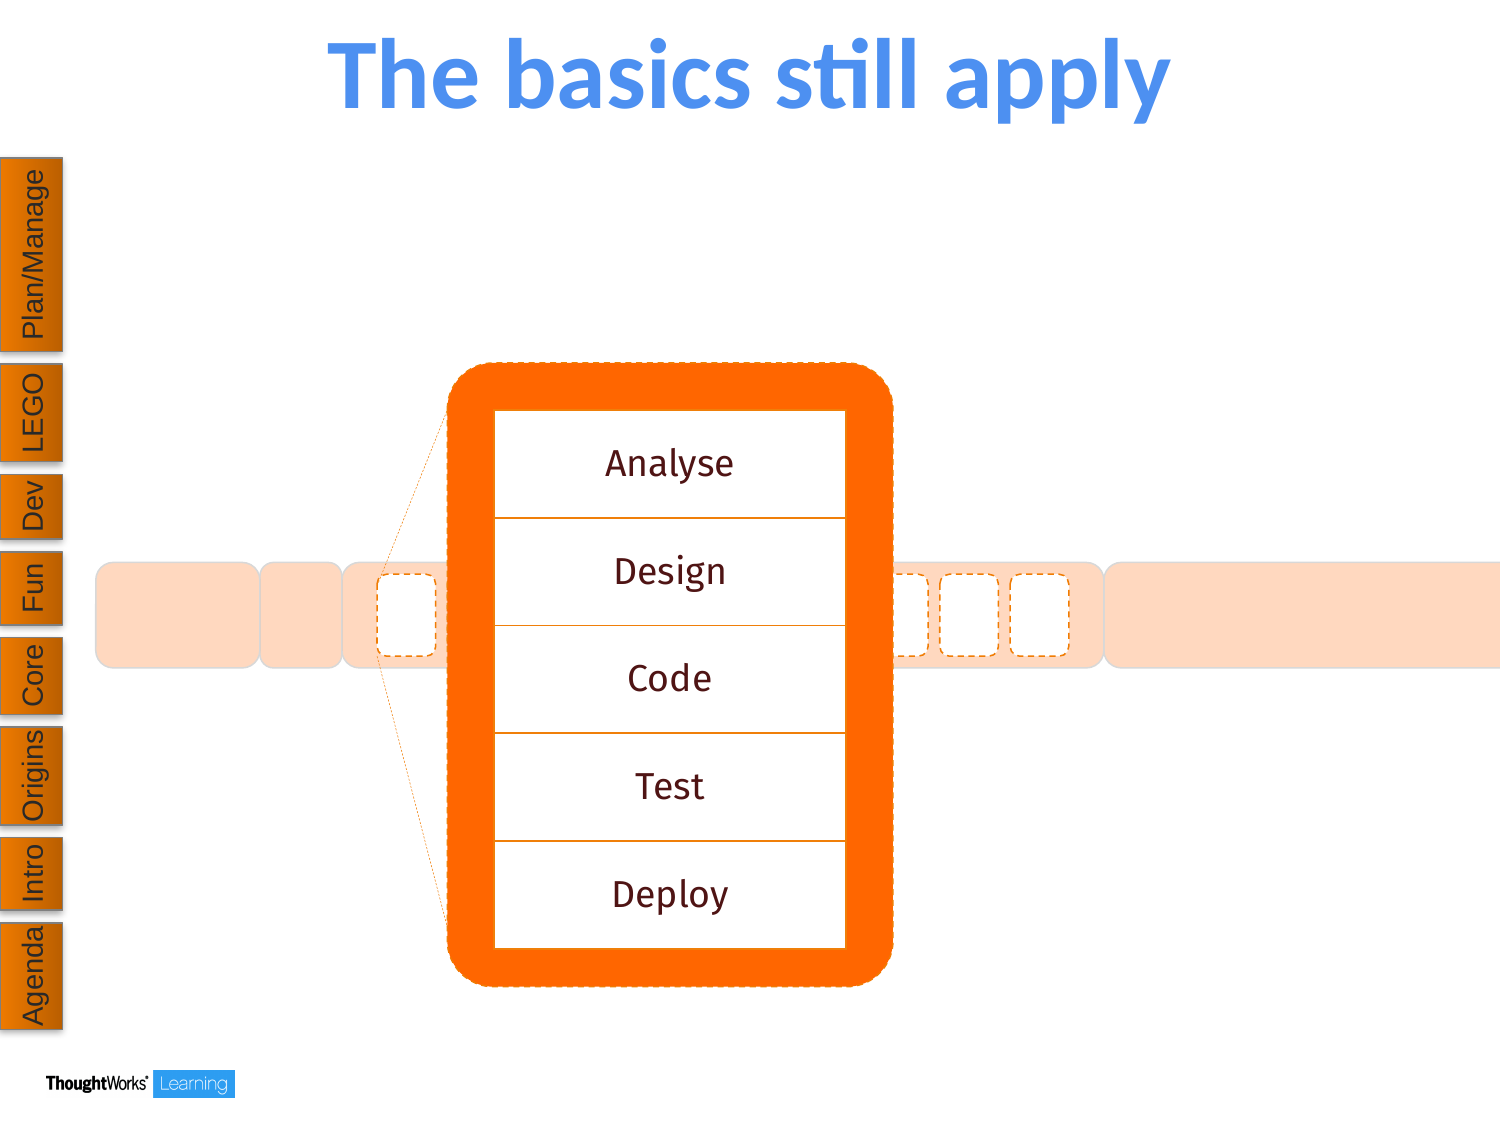

# The basics still apply
Plan/Manage

LEGO

| Analyse |
| --- |
| Design |
| Code |
| Test |
| Deploy |
Dev
Fun

Core

Origins
Intro
Agenda